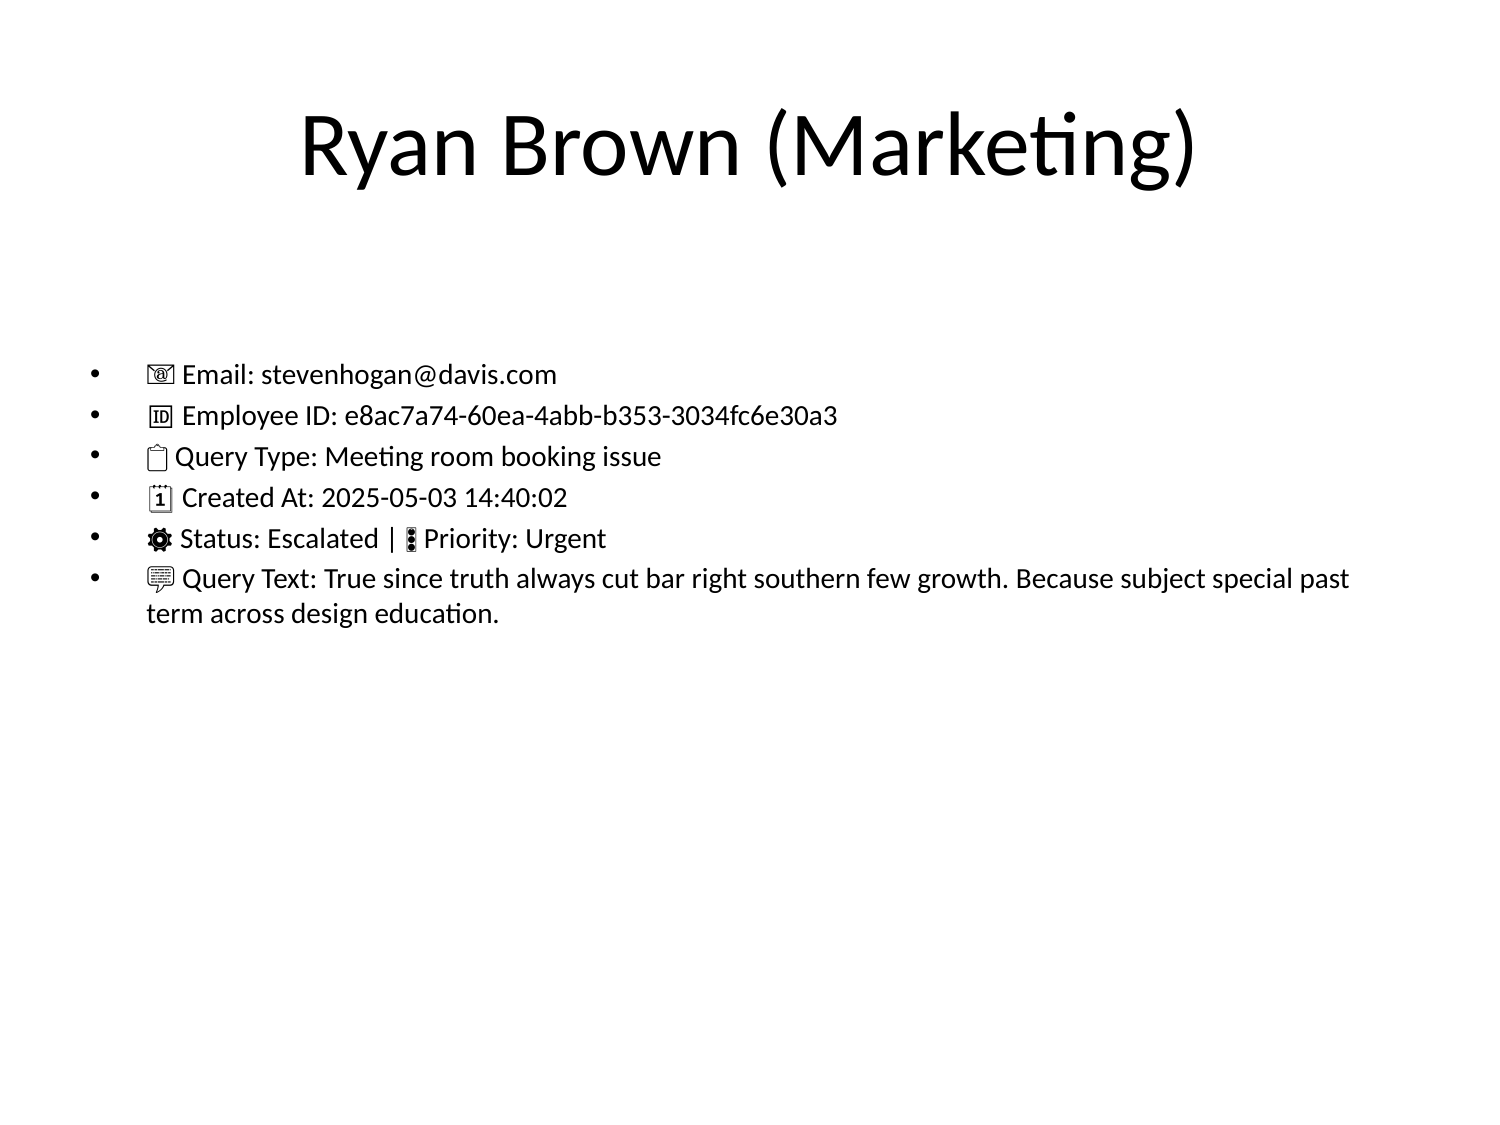

# Ryan Brown (Marketing)

📧 Email: stevenhogan@davis.com
🆔 Employee ID: e8ac7a74-60ea-4abb-b353-3034fc6e30a3
📋 Query Type: Meeting room booking issue
🗓 Created At: 2025-05-03 14:40:02
⚙ Status: Escalated | 🚦 Priority: Urgent
💬 Query Text: True since truth always cut bar right southern few growth. Because subject special past term across design education.